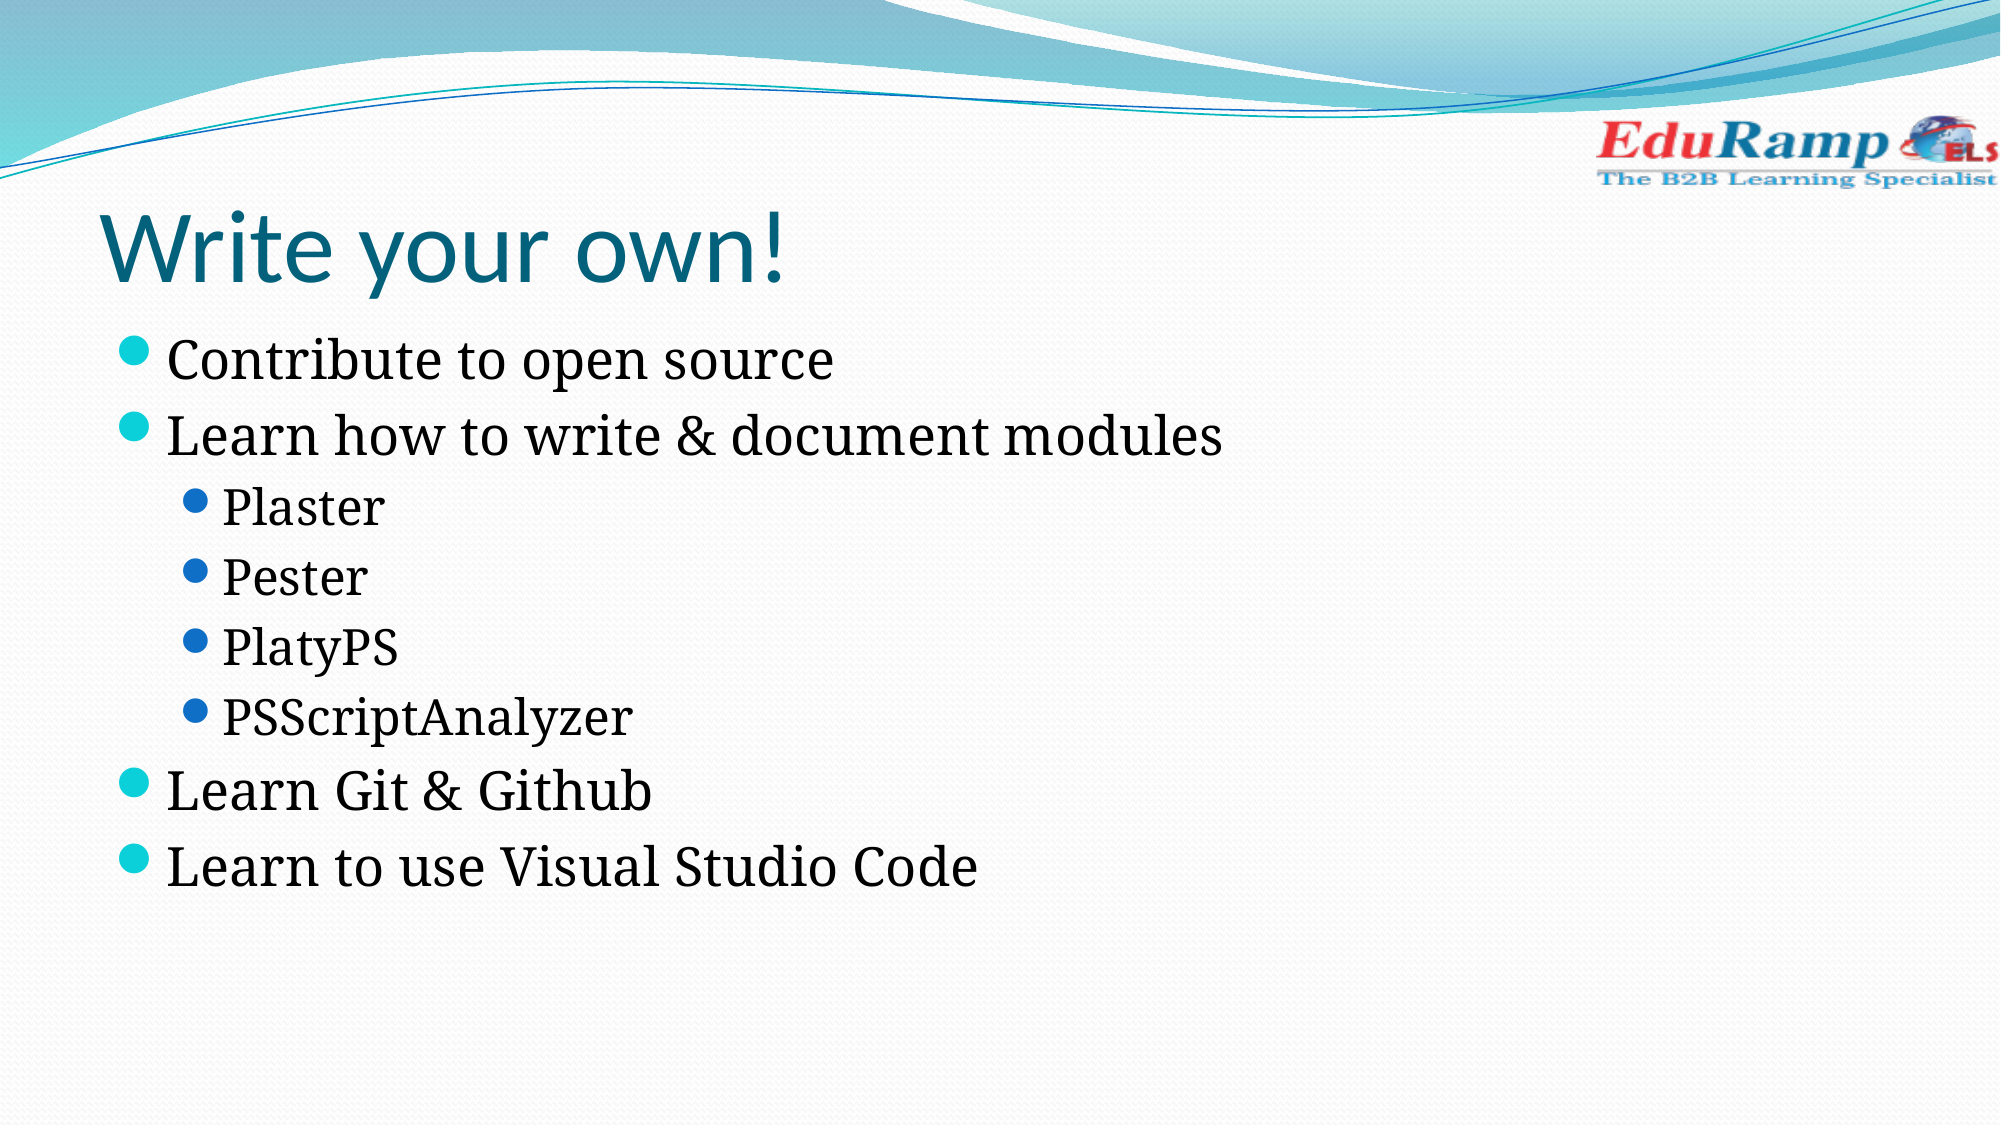

# Write your own!
Contribute to open source
Learn how to write & document modules
Plaster
Pester
PlatyPS
PSScriptAnalyzer
Learn Git & Github
Learn to use Visual Studio Code